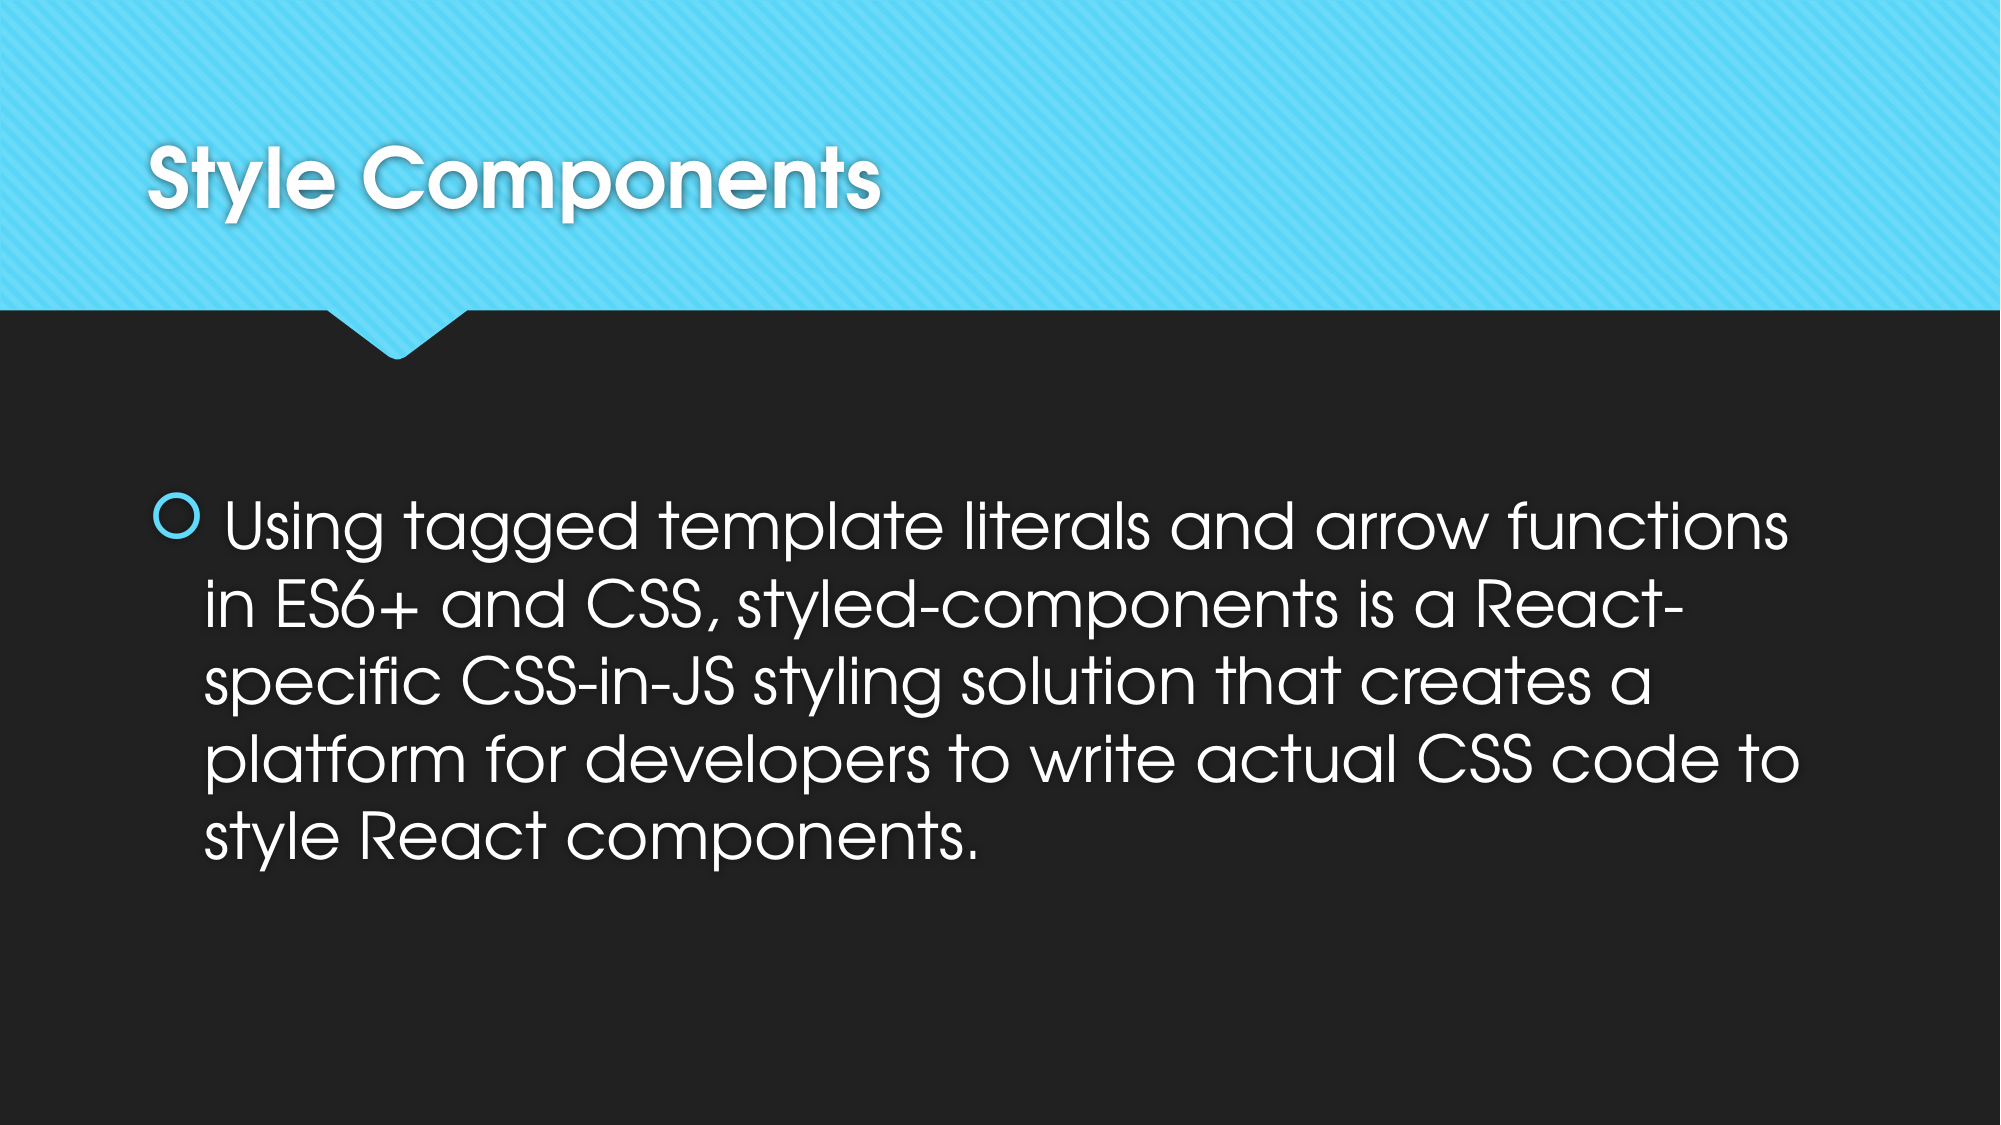

# Style Components
 Using tagged template literals and arrow functions in ES6+ and CSS, styled-components is a React-specific CSS-in-JS styling solution that creates a platform for developers to write actual CSS code to style React components.